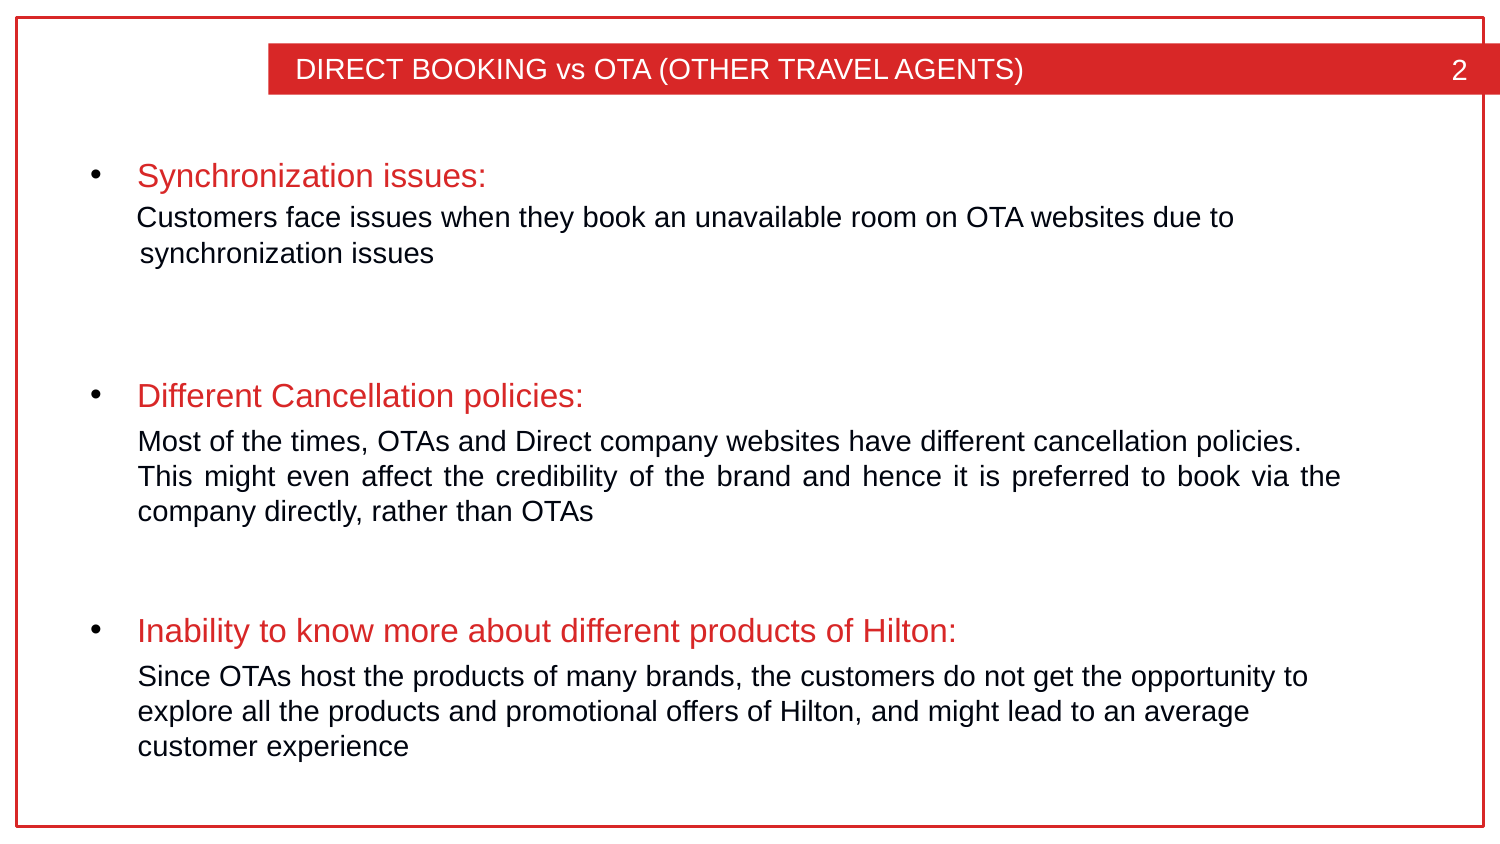

DIRECT BOOKING vs OTA (OTHER TRAVEL AGENTS)
2
Synchronization issues:
     Customers face issues when they book an unavailable room on OTA websites due to
      synchronization issues

Different Cancellation policies:

Most of the times, OTAs and Direct company websites have different cancellation policies.
This might even affect the credibility of the brand and hence it is preferred to book via the company directly, rather than OTAs

Inability to know more about different products of Hilton:
Since OTAs host the products of many brands, the customers do not get the opportunity to explore all the products and promotional offers of Hilton, and might lead to an average customer experience